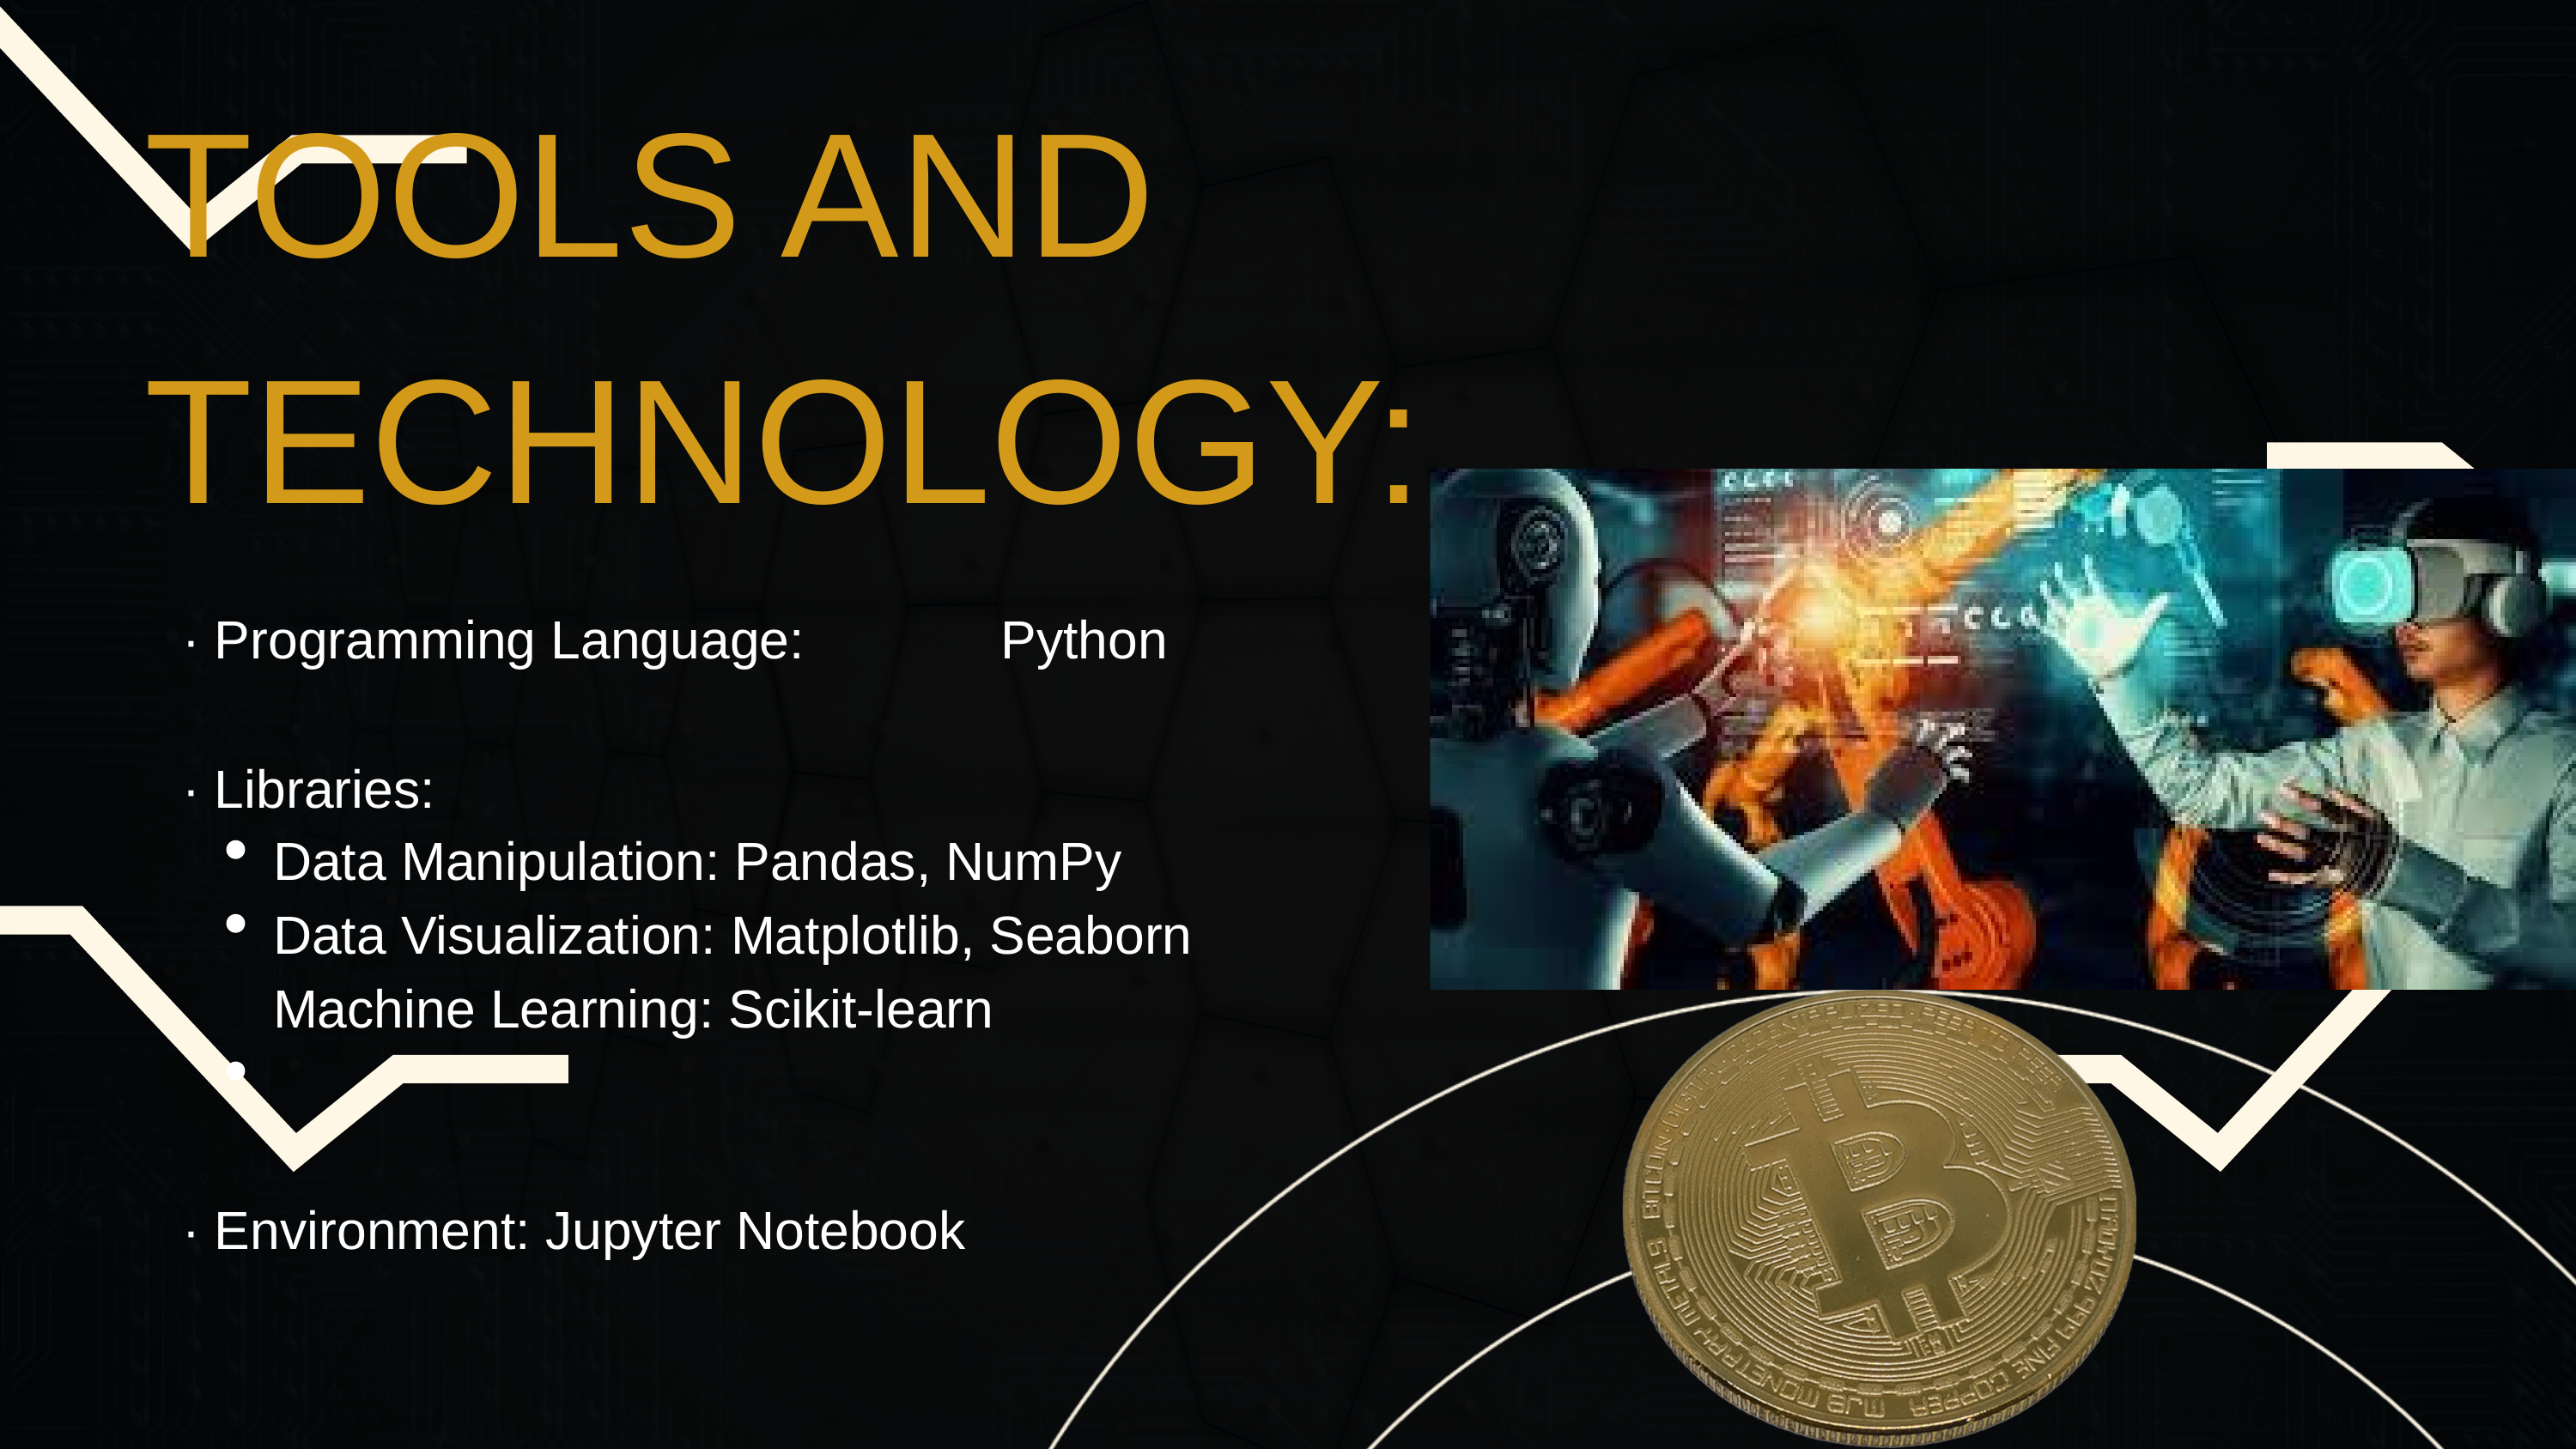

TOOLS AND TECHNOLOGY:

· Programming Language:
Python

· Libraries:
Data Manipulation: Pandas, NumPy Data Visualization: Matplotlib, Seaborn Machine Learning: Scikit-learn

· Environment: Jupyter Notebook